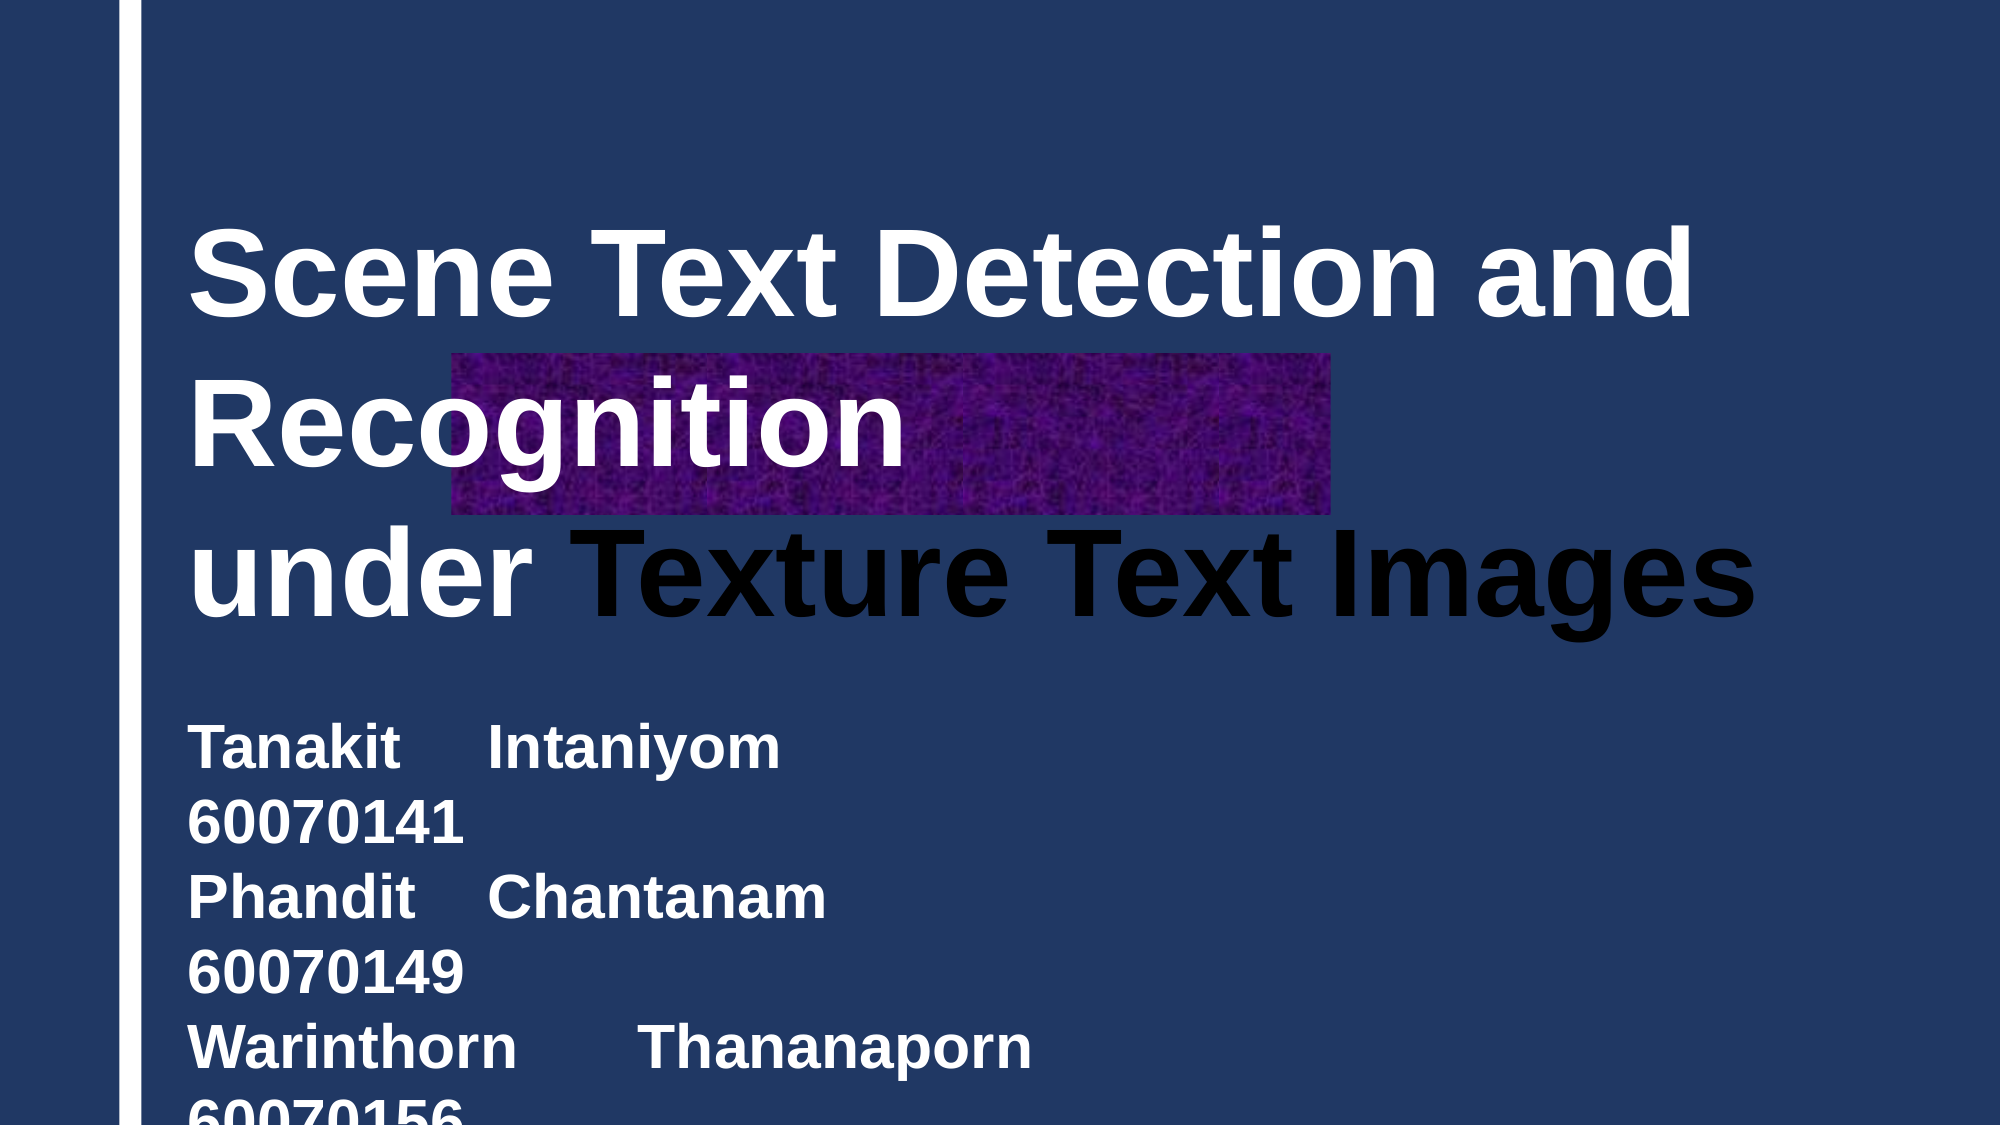

Scene Text Detection and Recognition
under Texture Text Images

Tanakit 	Intaniyom 	60070141
Phandit 	Chantanam 	60070149
Warinthorn 	Thananaporn 	60070156